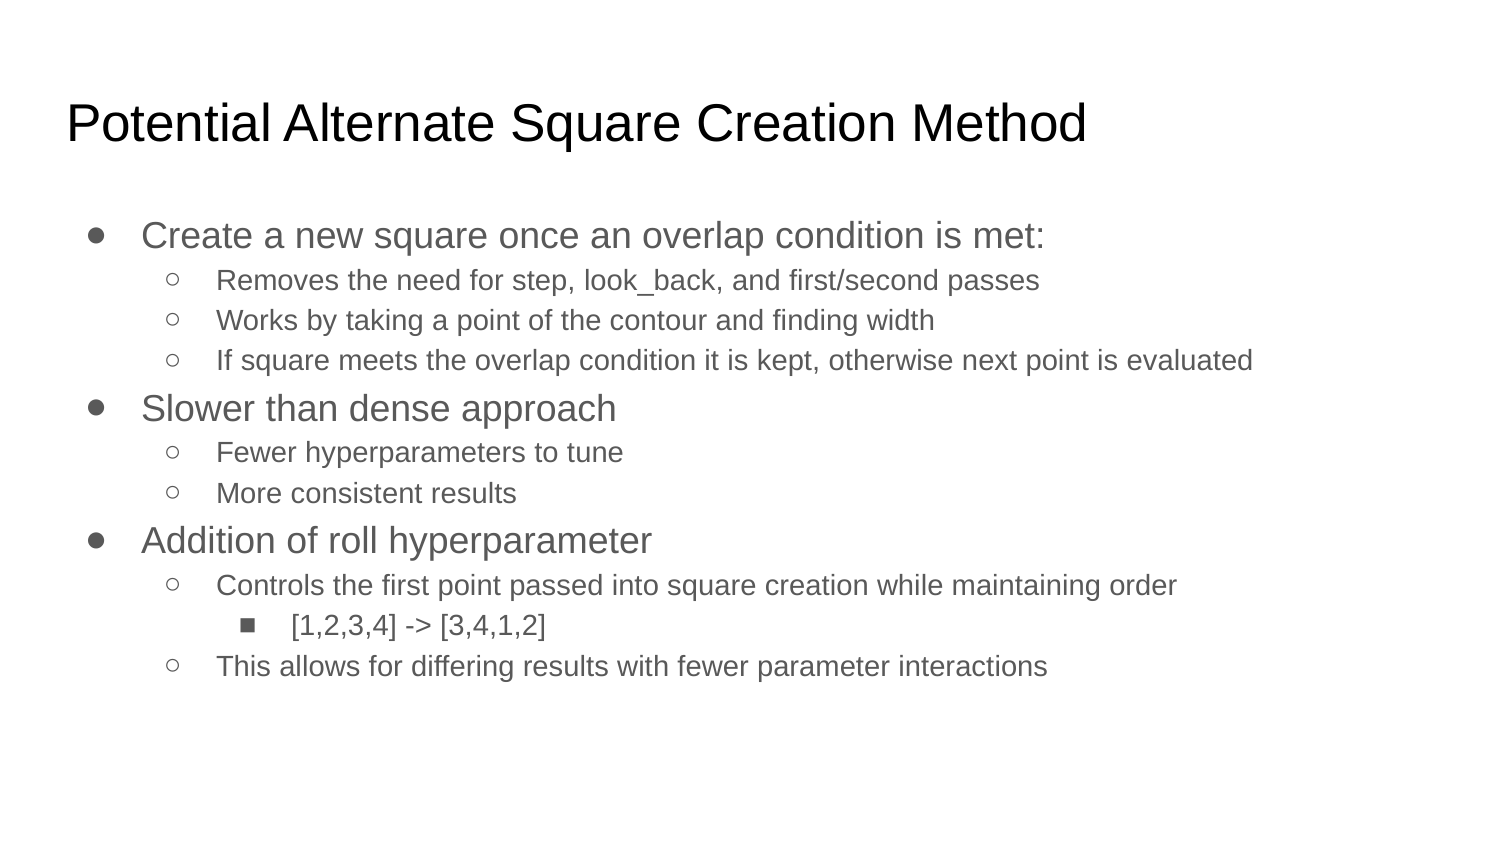

# Potential Alternate Square Creation Method
Create a new square once an overlap condition is met:
Removes the need for step, look_back, and first/second passes
Works by taking a point of the contour and finding width
If square meets the overlap condition it is kept, otherwise next point is evaluated
Slower than dense approach
Fewer hyperparameters to tune
More consistent results
Addition of roll hyperparameter
Controls the first point passed into square creation while maintaining order
[1,2,3,4] -> [3,4,1,2]
This allows for differing results with fewer parameter interactions